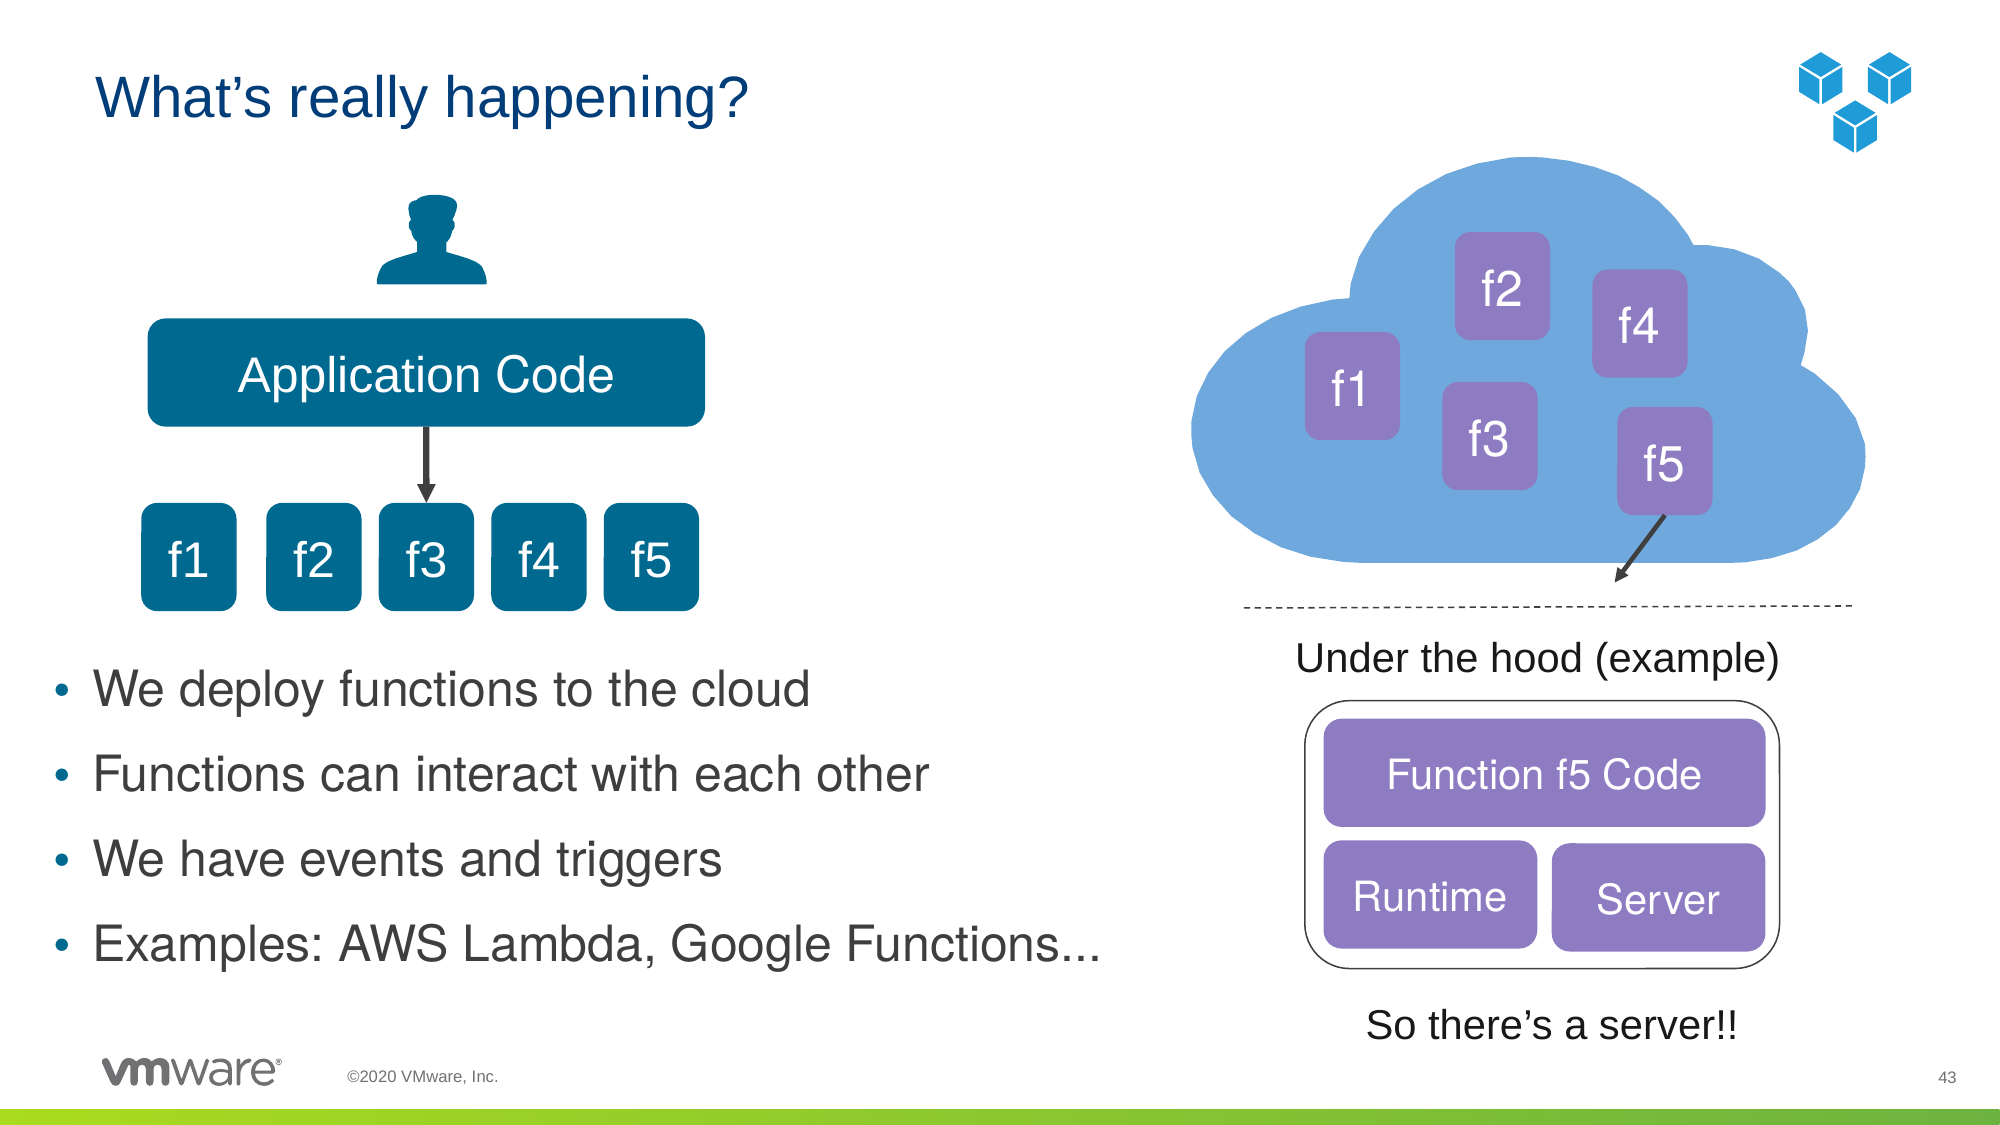

# What’s really happening?

f2
f4
f1
f3
f5
Application Code
f1
f2
f3
f4
f5
Under the hood (example)
We deploy functions to the cloud
Functions can interact with each other
We have events and triggers
Examples: AWS Lambda, Google Functions...

Function f5 Code
Runtime
Server
So there’s a server!!